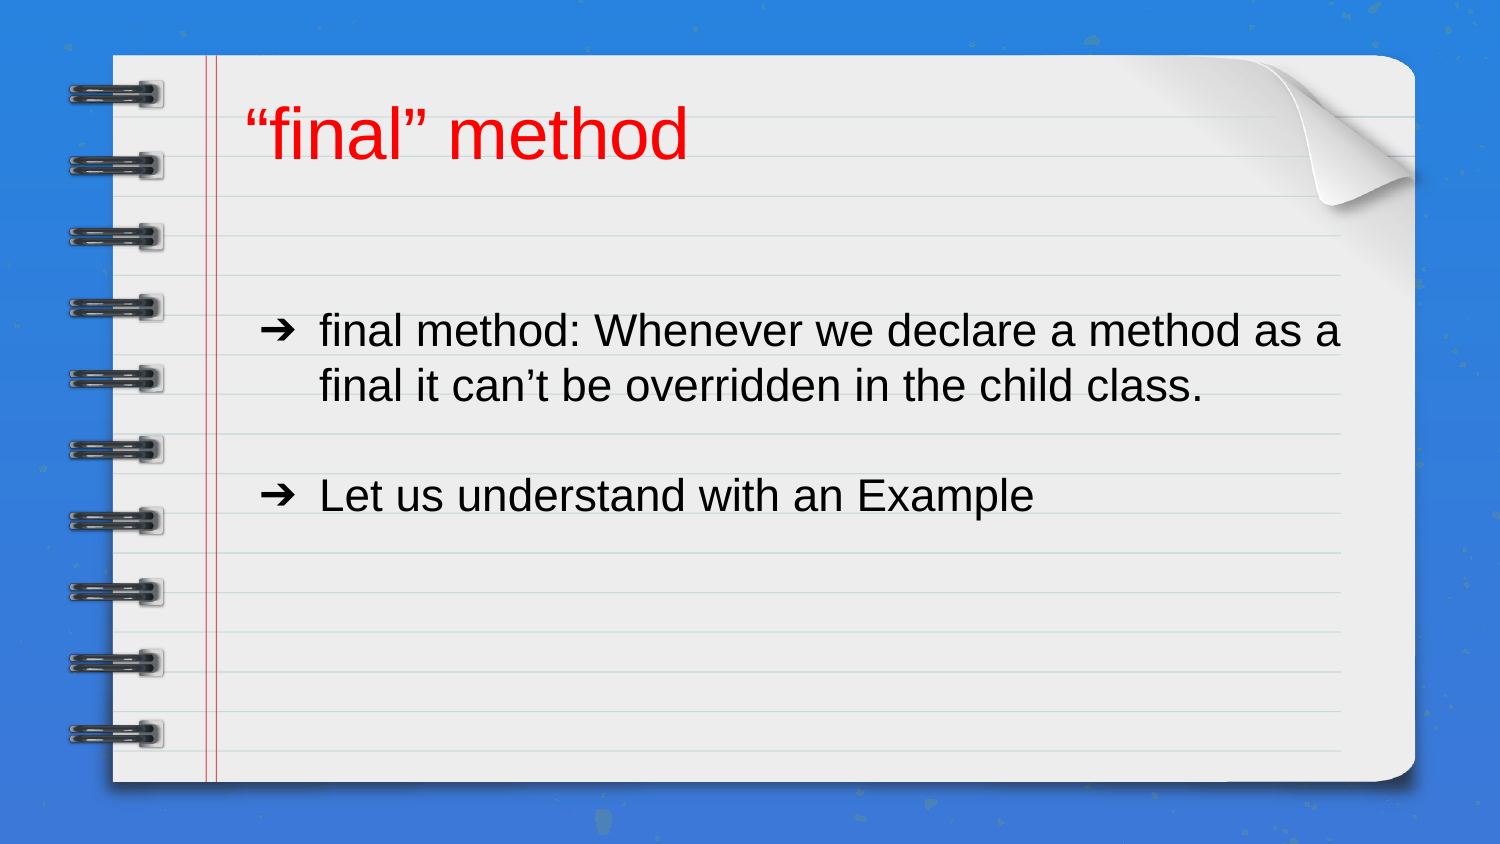

# “final” method
final method: Whenever we declare a method as a final it can’t be overridden in the child class.

Let us understand with an Example